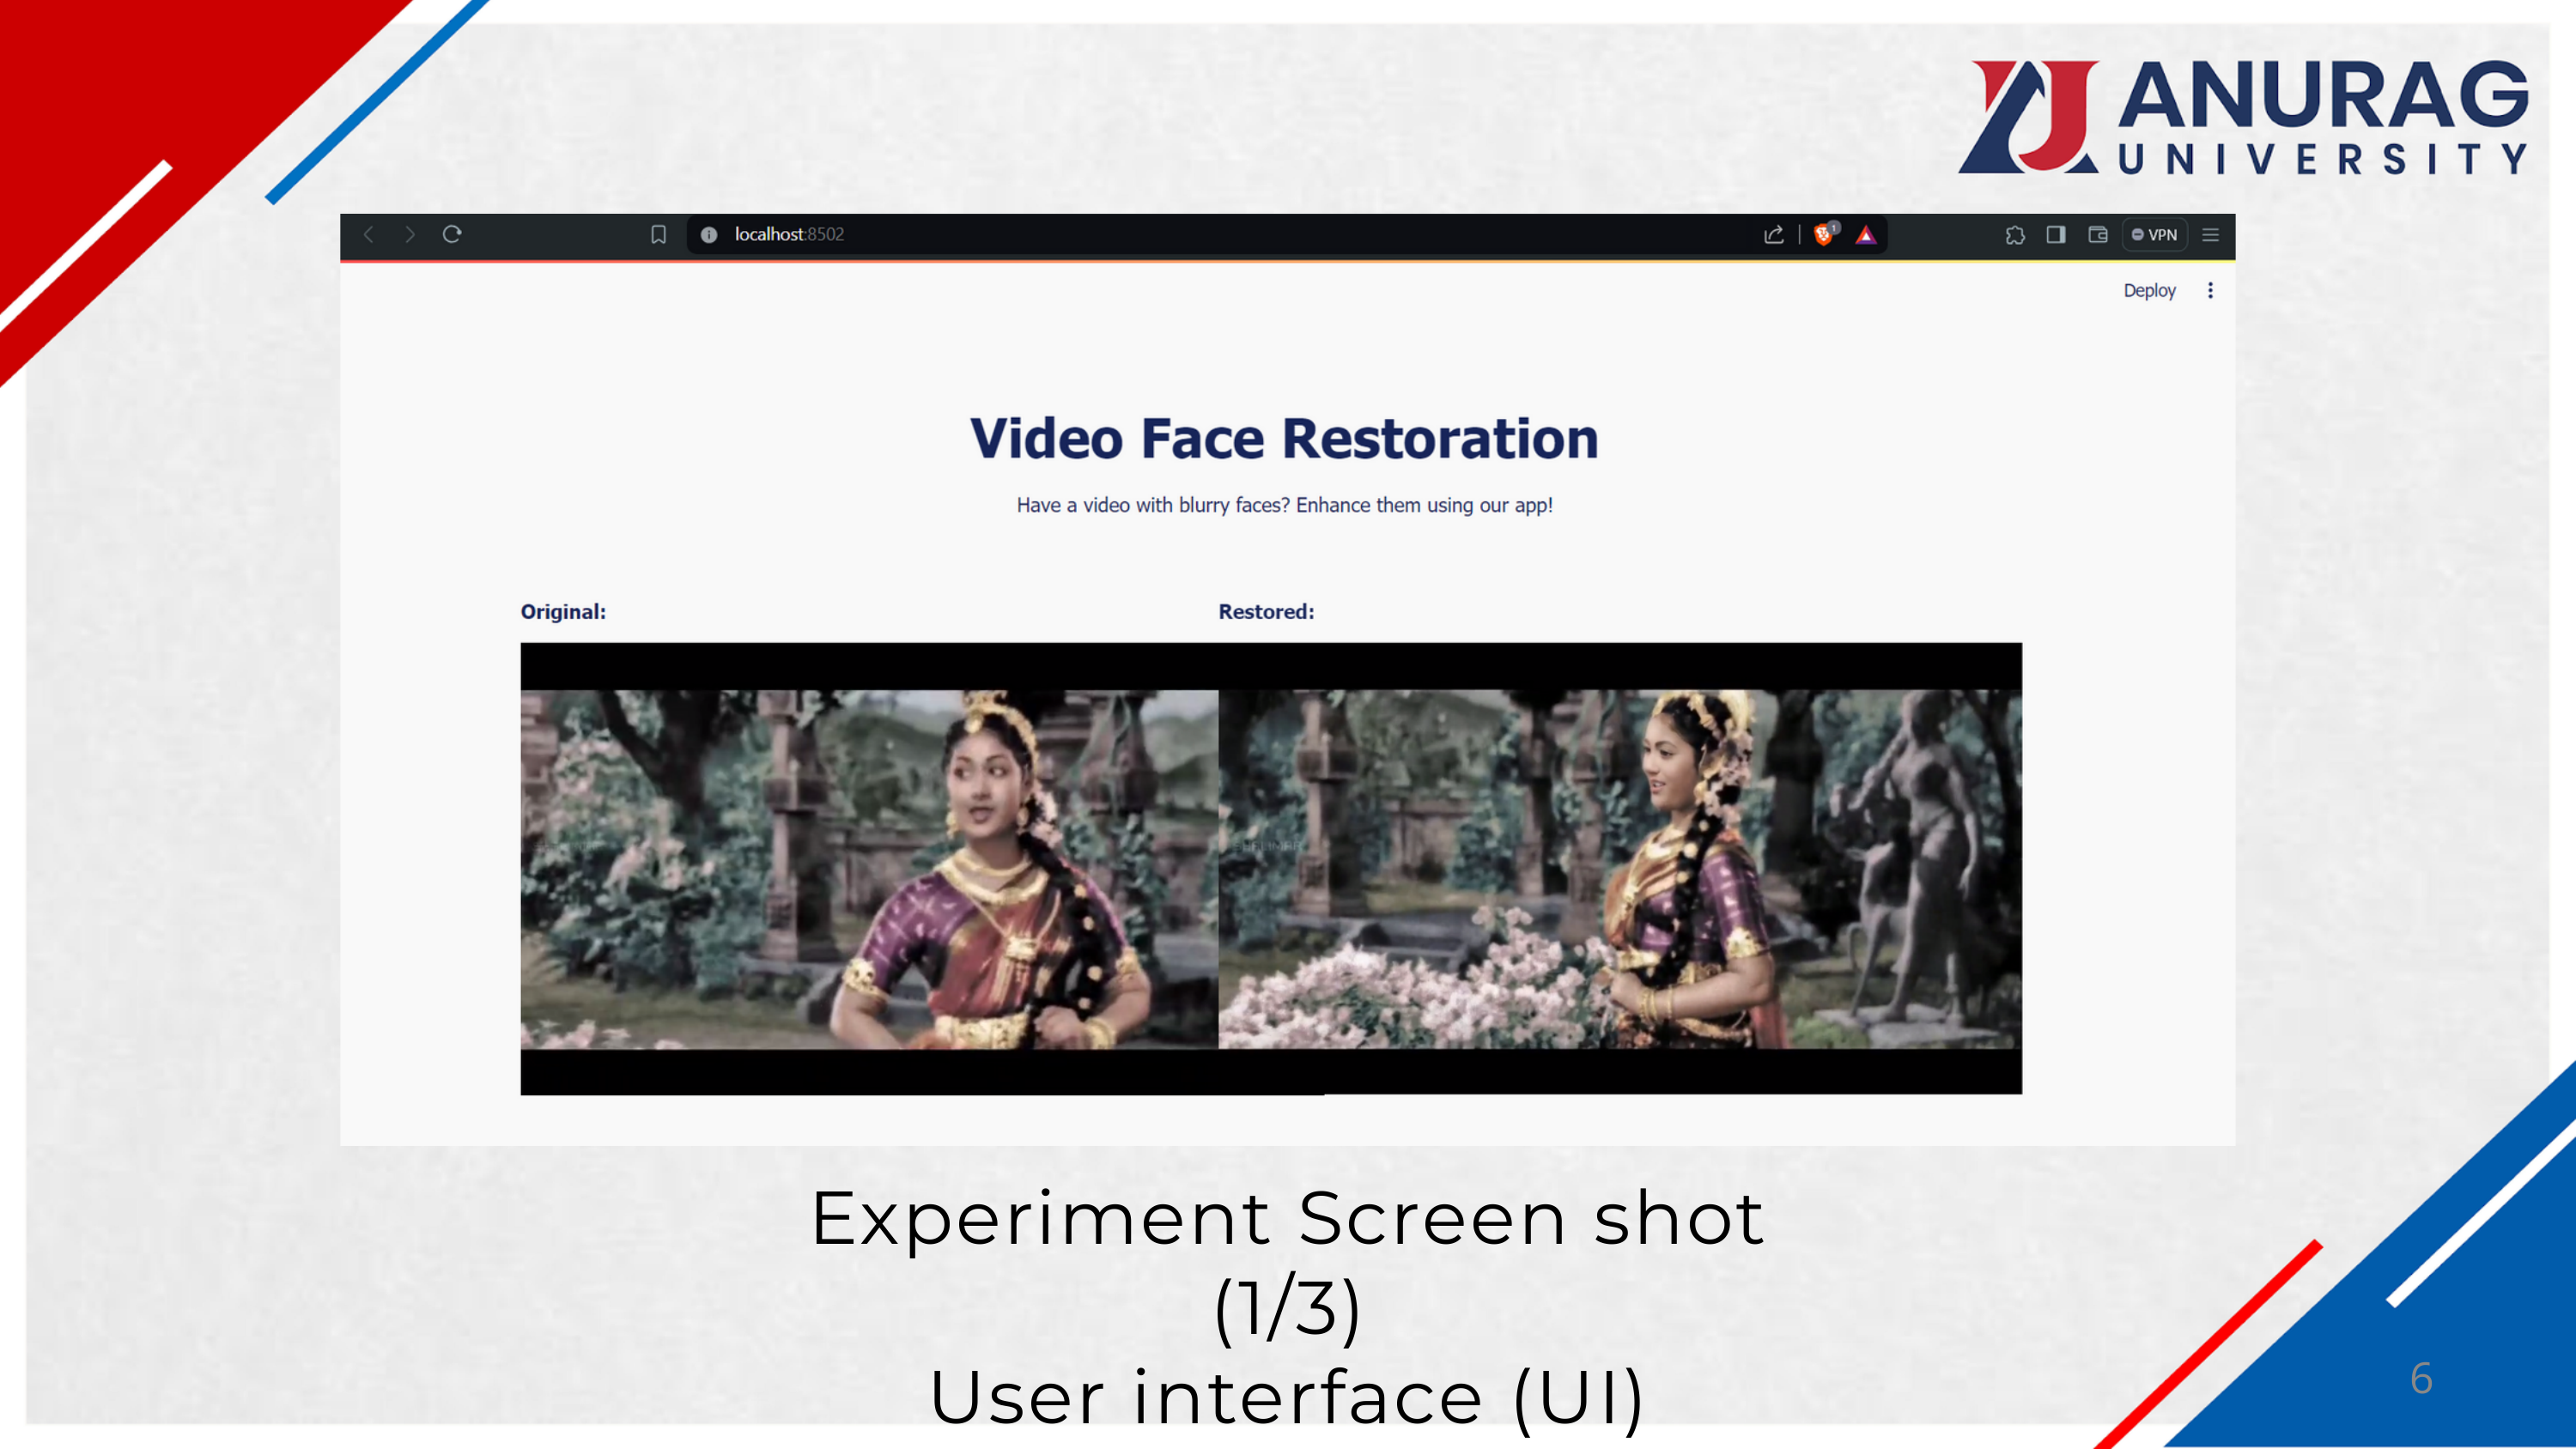

Experiment Screen shot
(1/3)
User interface (UI)
6